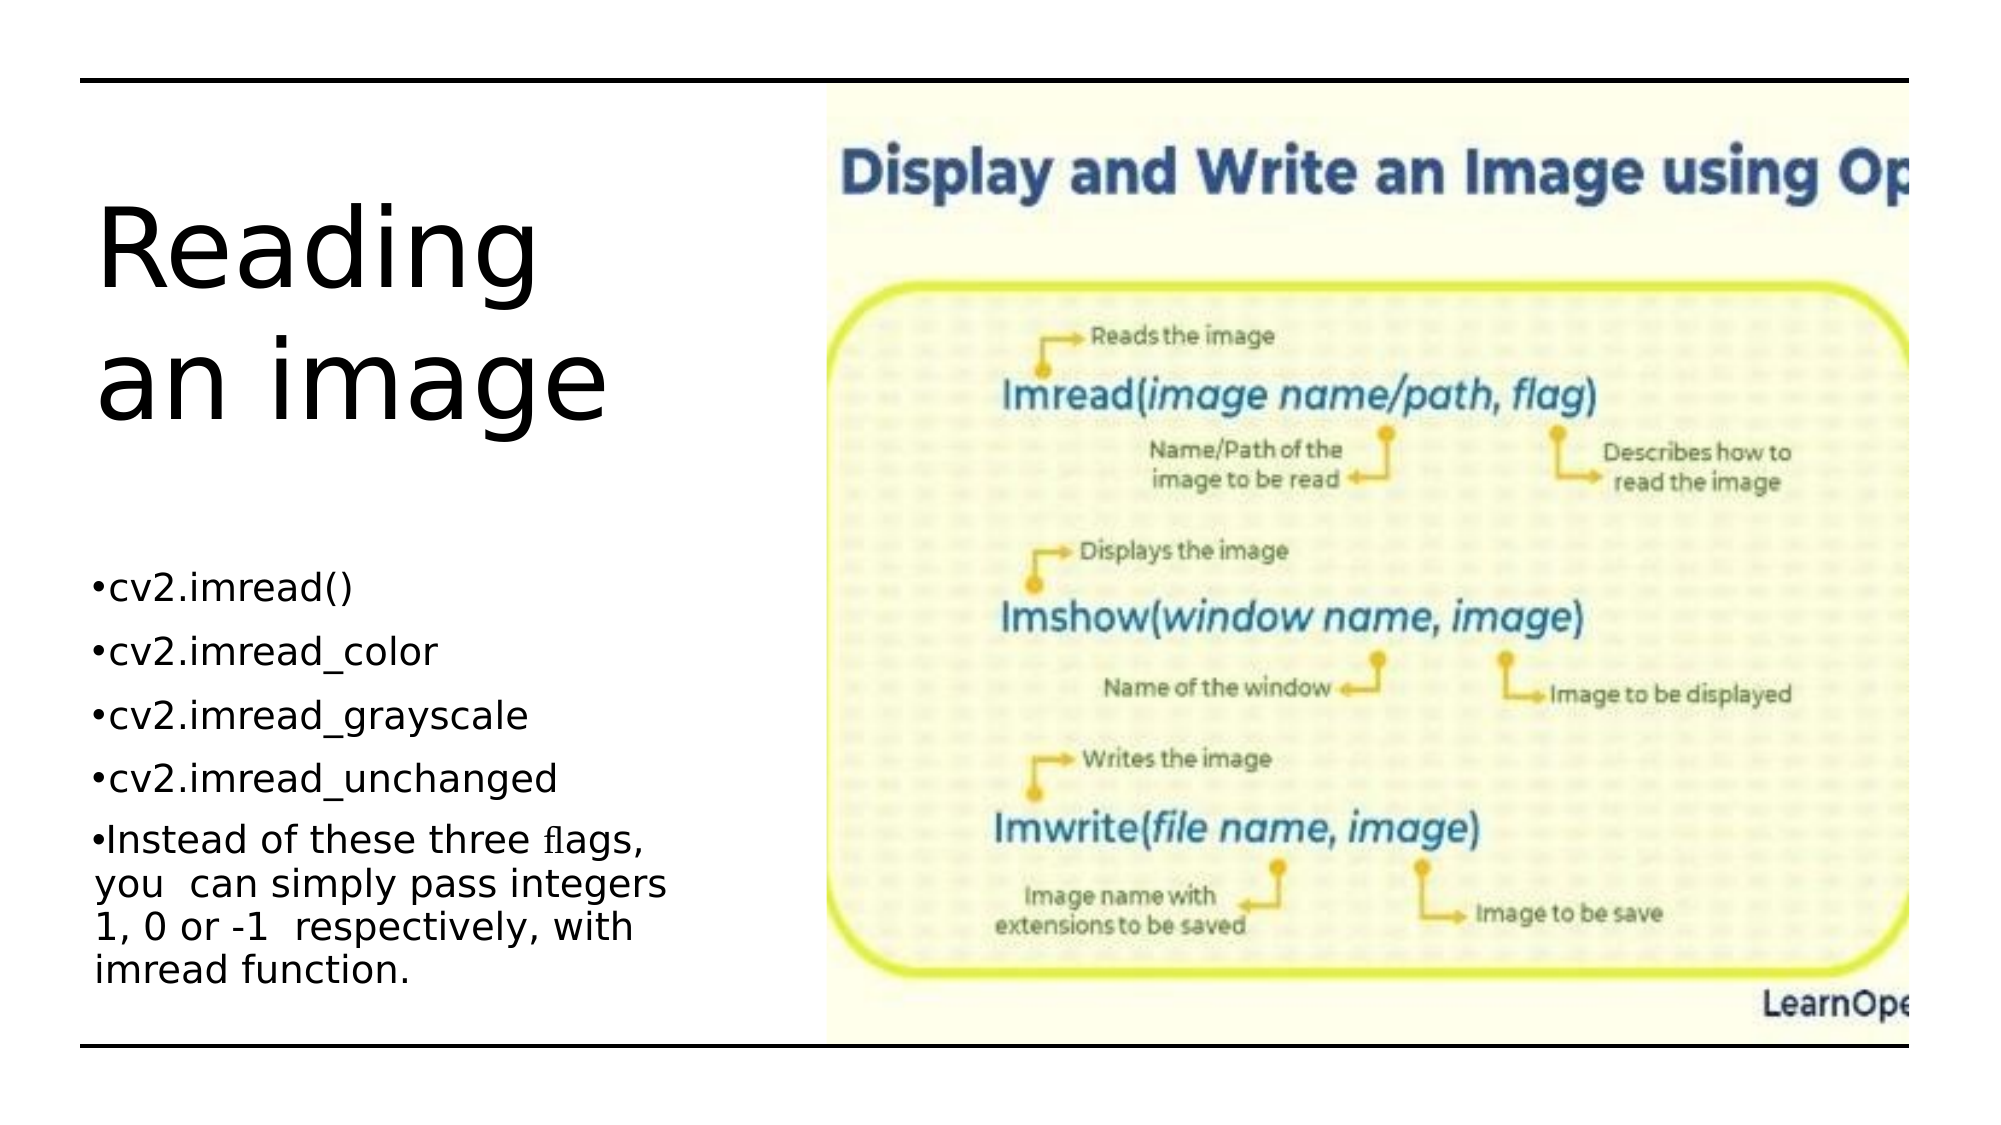

# Reading  an image
cv2.imread()
cv2.imread_color
cv2.imread_grayscale
cv2.imread_unchanged
Instead of these three ﬂags, you  can simply pass integers 1, 0 or -1  respectively, with imread function.